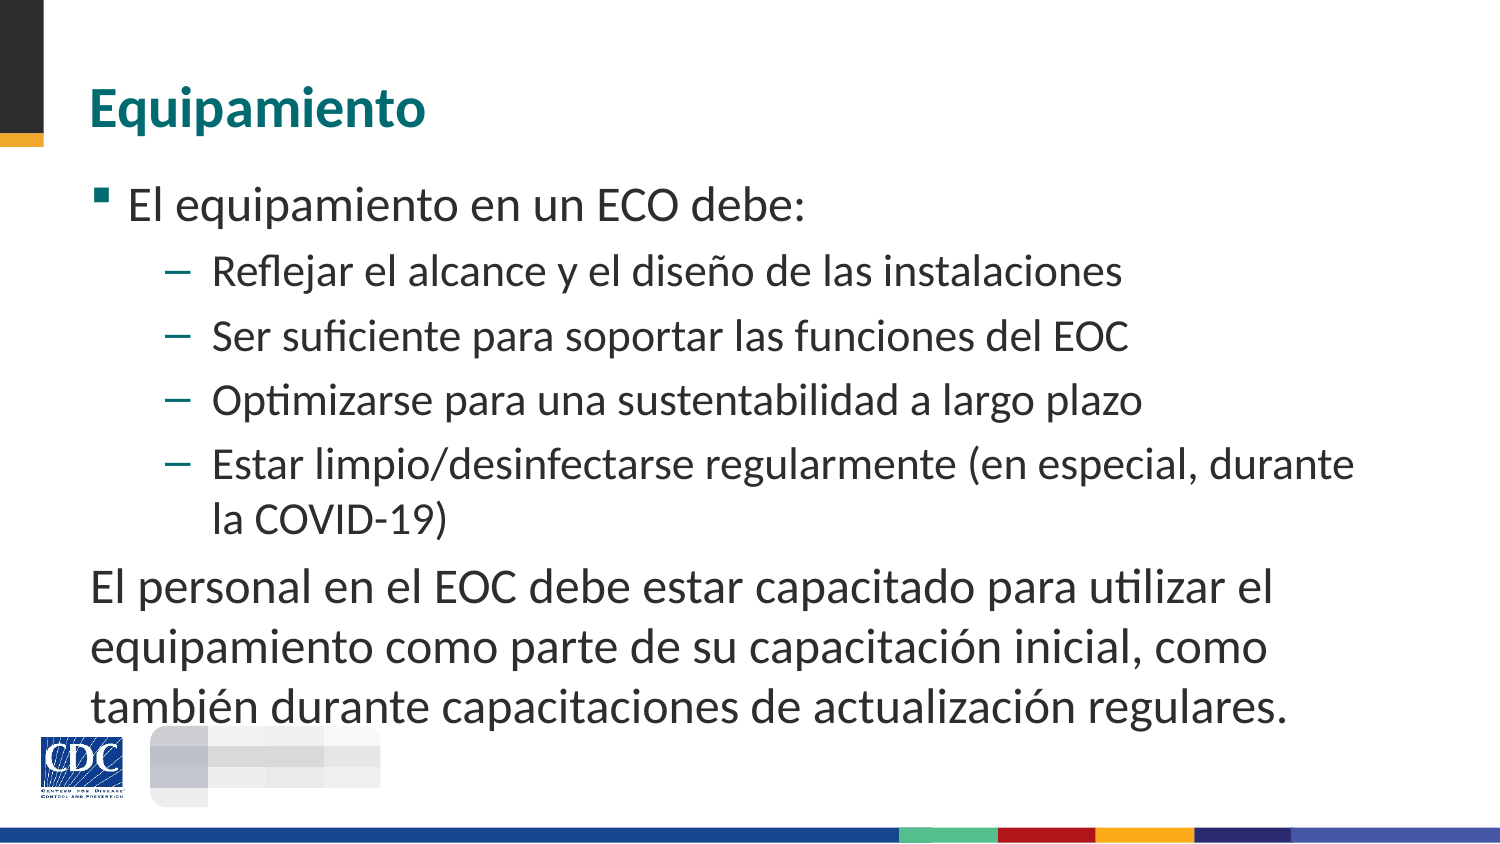

# Equipamiento
El equipamiento en un ECO debe:
Reflejar el alcance y el diseño de las instalaciones
Ser suficiente para soportar las funciones del EOC
Optimizarse para una sustentabilidad a largo plazo
Estar limpio/desinfectarse regularmente (en especial, durante la COVID-19)
El personal en el EOC debe estar capacitado para utilizar el equipamiento como parte de su capacitación inicial, como también durante capacitaciones de actualización regulares.